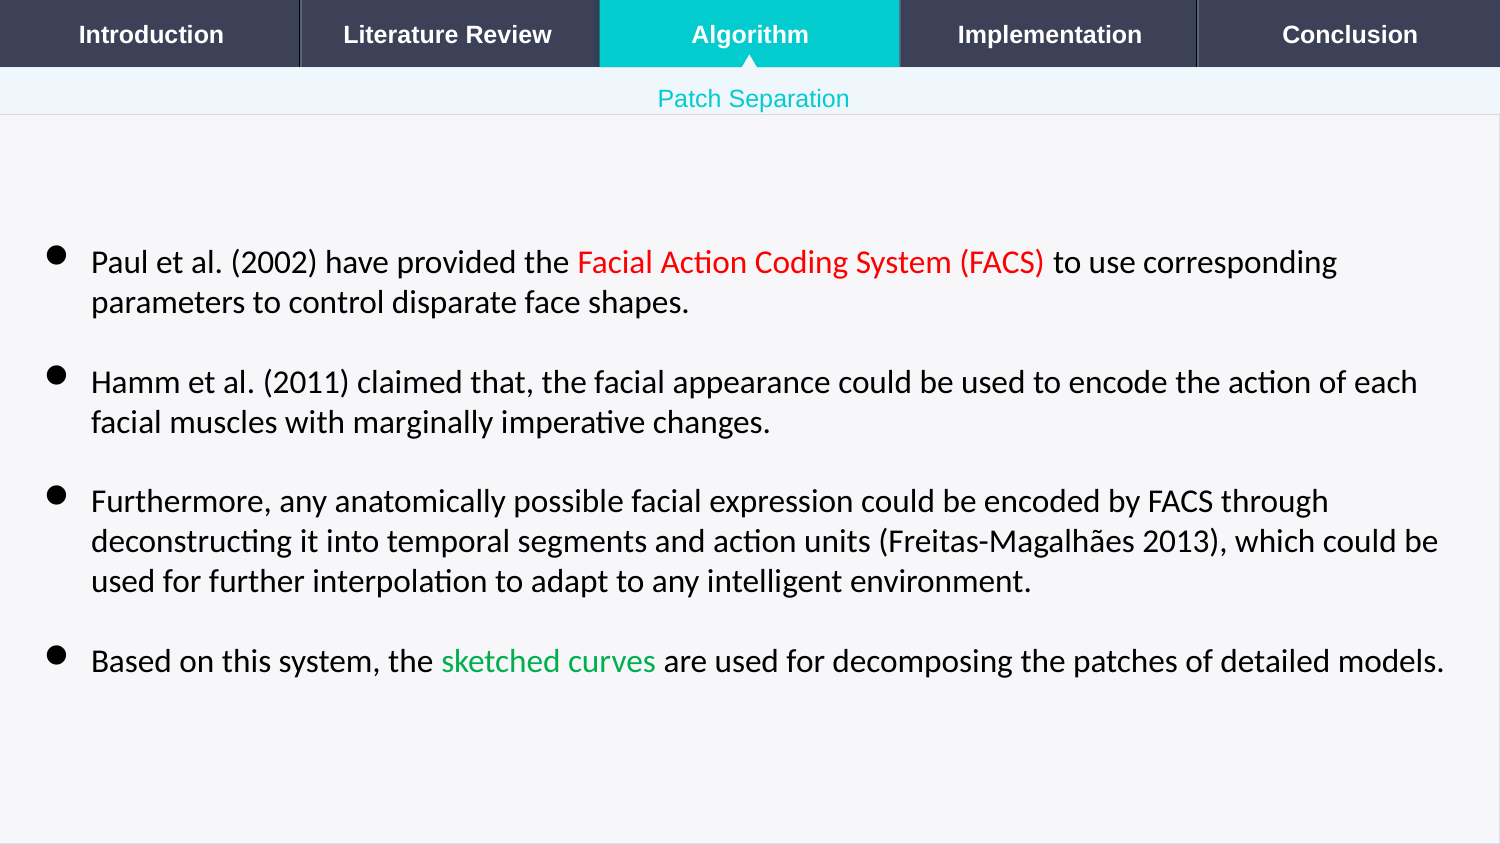

Introduction
Literature Review
Algorithm
Implementation
Conclusion
Patch Separation
Paul et al. (2002) have provided the Facial Action Coding System (FACS) to use corresponding parameters to control disparate face shapes.

Hamm et al. (2011) claimed that, the facial appearance could be used to encode the action of each facial muscles with marginally imperative changes.

Furthermore, any anatomically possible facial expression could be encoded by FACS through deconstructing it into temporal segments and action units (Freitas-Magalhães 2013), which could be used for further interpolation to adapt to any intelligent environment.

Based on this system, the sketched curves are used for decomposing the patches of detailed models.